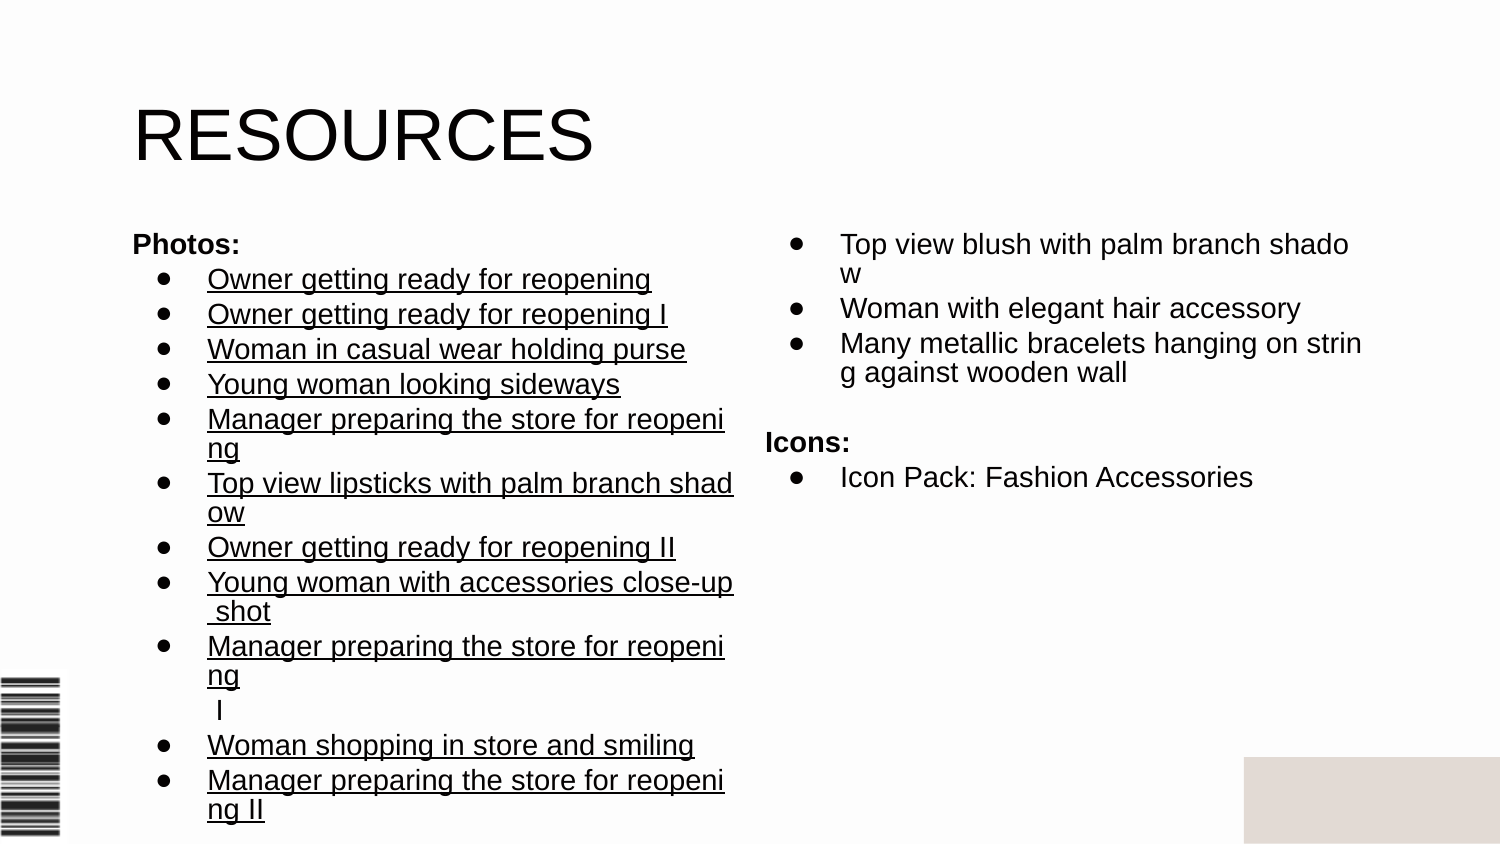

RESOURCES
Photos:
Owner getting ready for reopening
Owner getting ready for reopening I
Woman in casual wear holding purse
Young woman looking sideways
Manager preparing the store for reopening
Top view lipsticks with palm branch shadow
Owner getting ready for reopening II
Young woman with accessories close-up shot
Manager preparing the store for reopening I
Woman shopping in store and smiling
Manager preparing the store for reopening II
Top view blush with palm branch shadow
Woman with elegant hair accessory
Many metallic bracelets hanging on string against wooden wall

Icons:
Icon Pack: Fashion Accessories